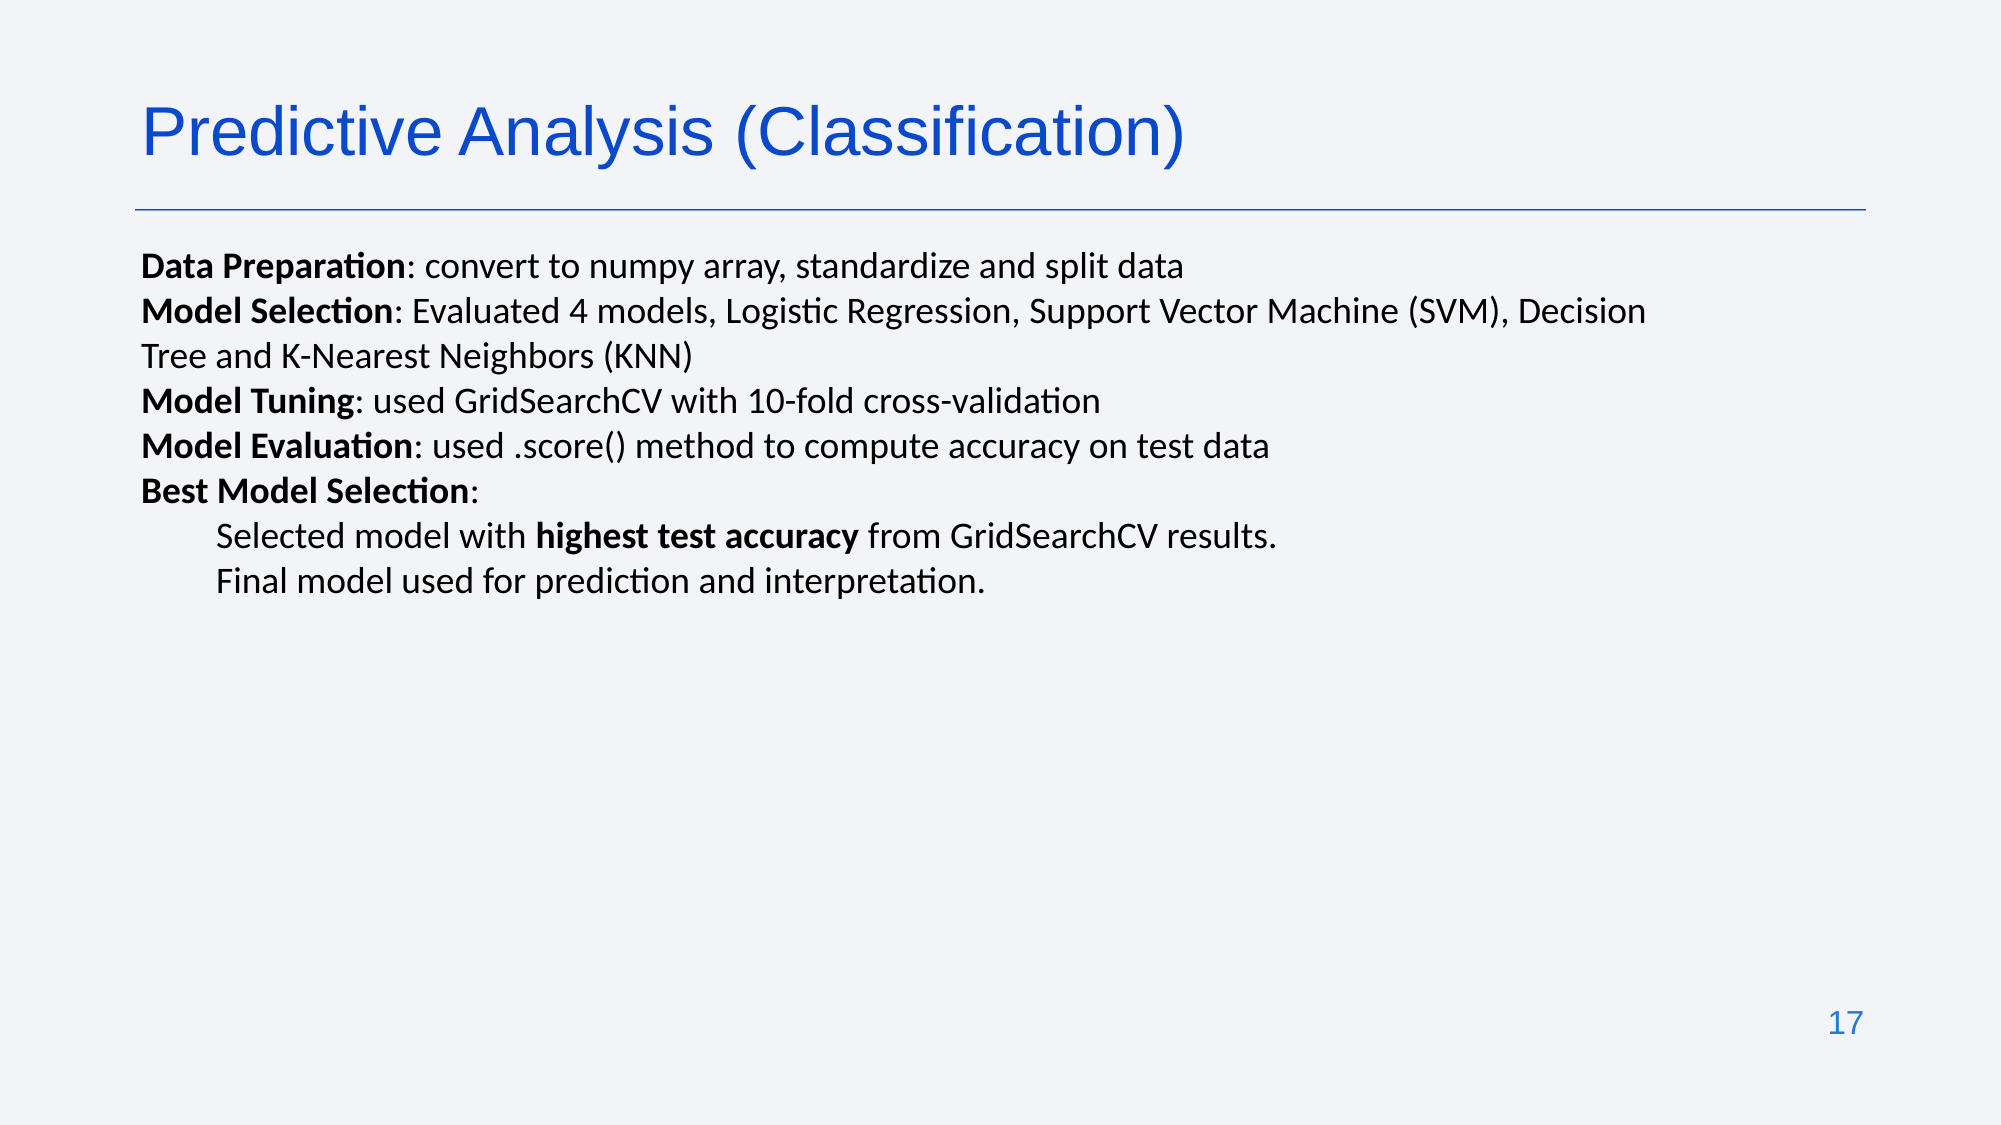

Predictive Analysis (Classification)
Data Preparation: convert to numpy array, standardize and split data
Model Selection: Evaluated 4 models, Logistic Regression, Support Vector Machine (SVM), Decision Tree and K-Nearest Neighbors (KNN)
Model Tuning: used GridSearchCV with 10-fold cross-validation
Model Evaluation: used .score() method to compute accuracy on test data
Best Model Selection:
Selected model with highest test accuracy from GridSearchCV results.
Final model used for prediction and interpretation.

17